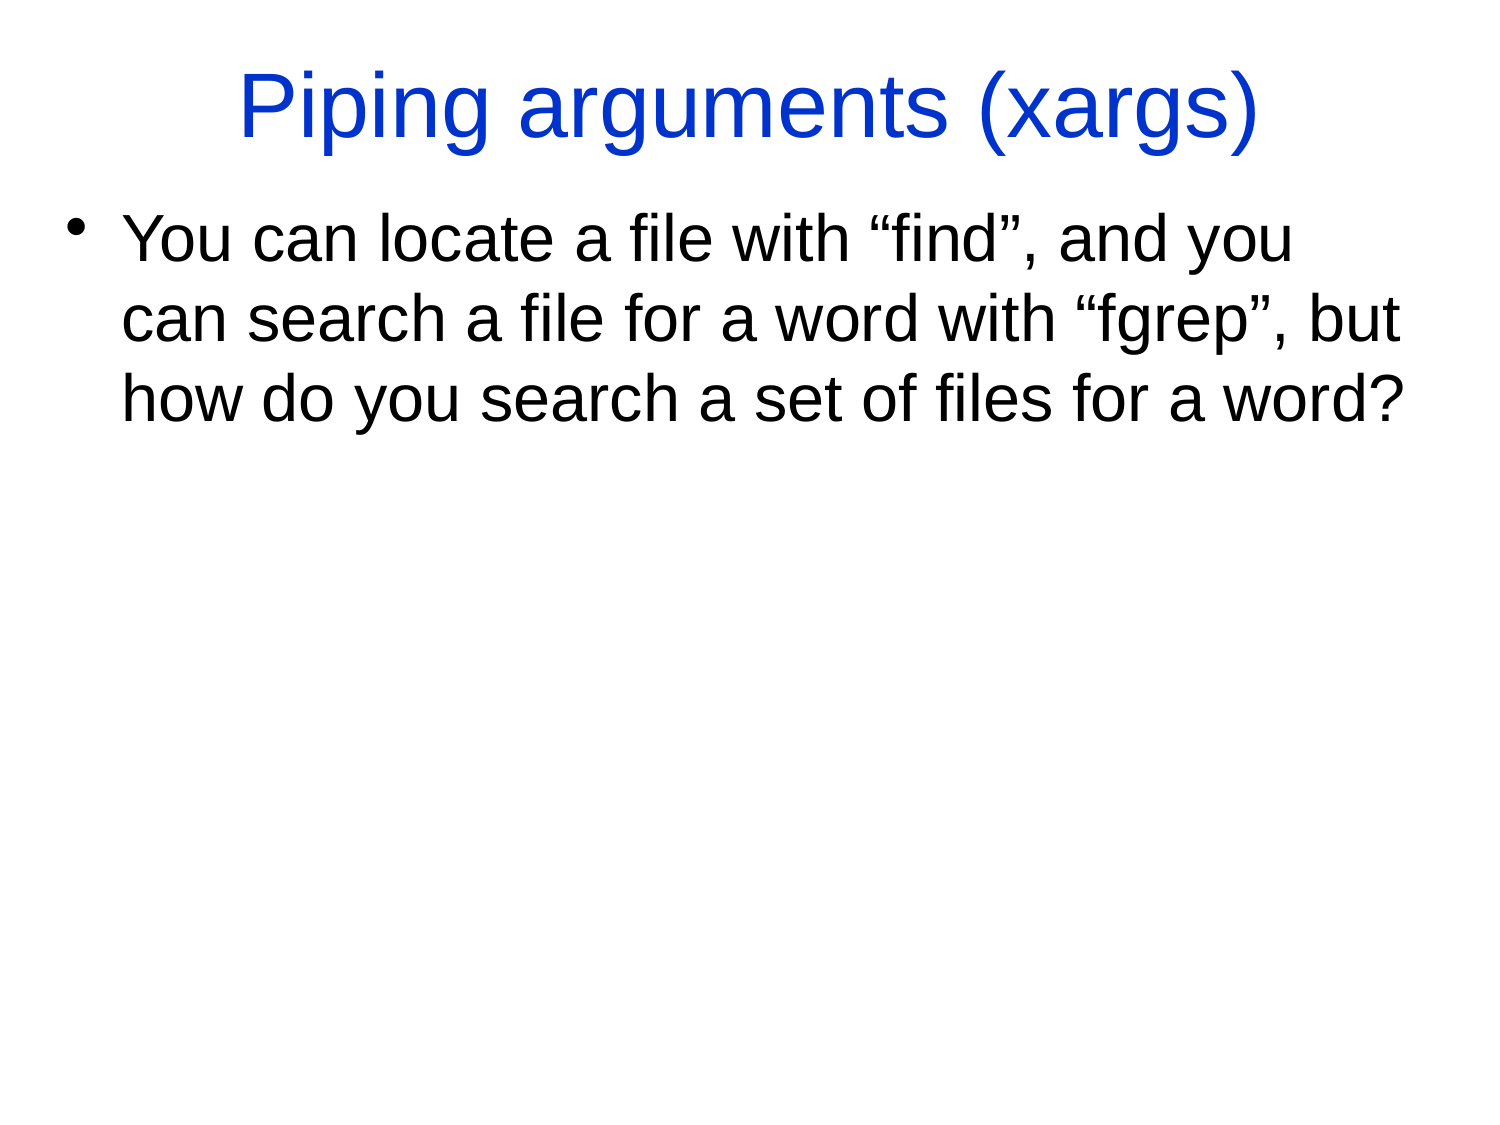

# Piping arguments (xargs)
You can locate a file with “find”, and you can search a file for a word with “fgrep”, but how do you search a set of files for a word?